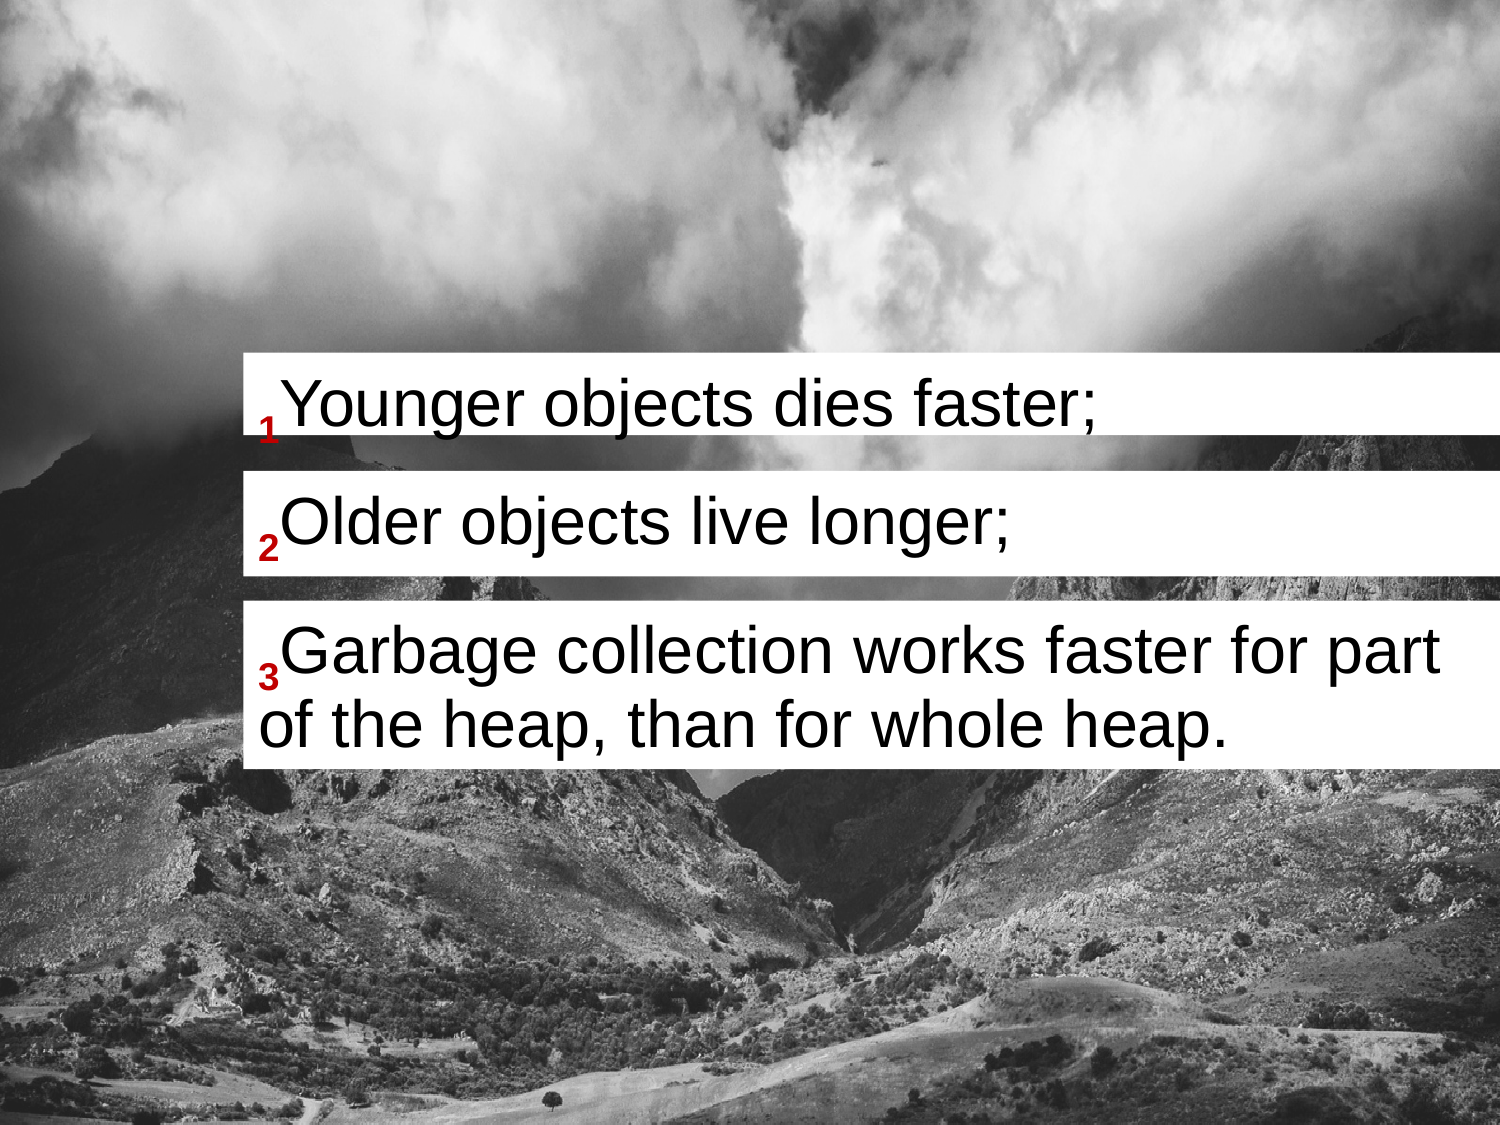

1Younger objects dies faster;
2Older objects live longer;
3Garbage collection works faster for part of the heap, than for whole heap.